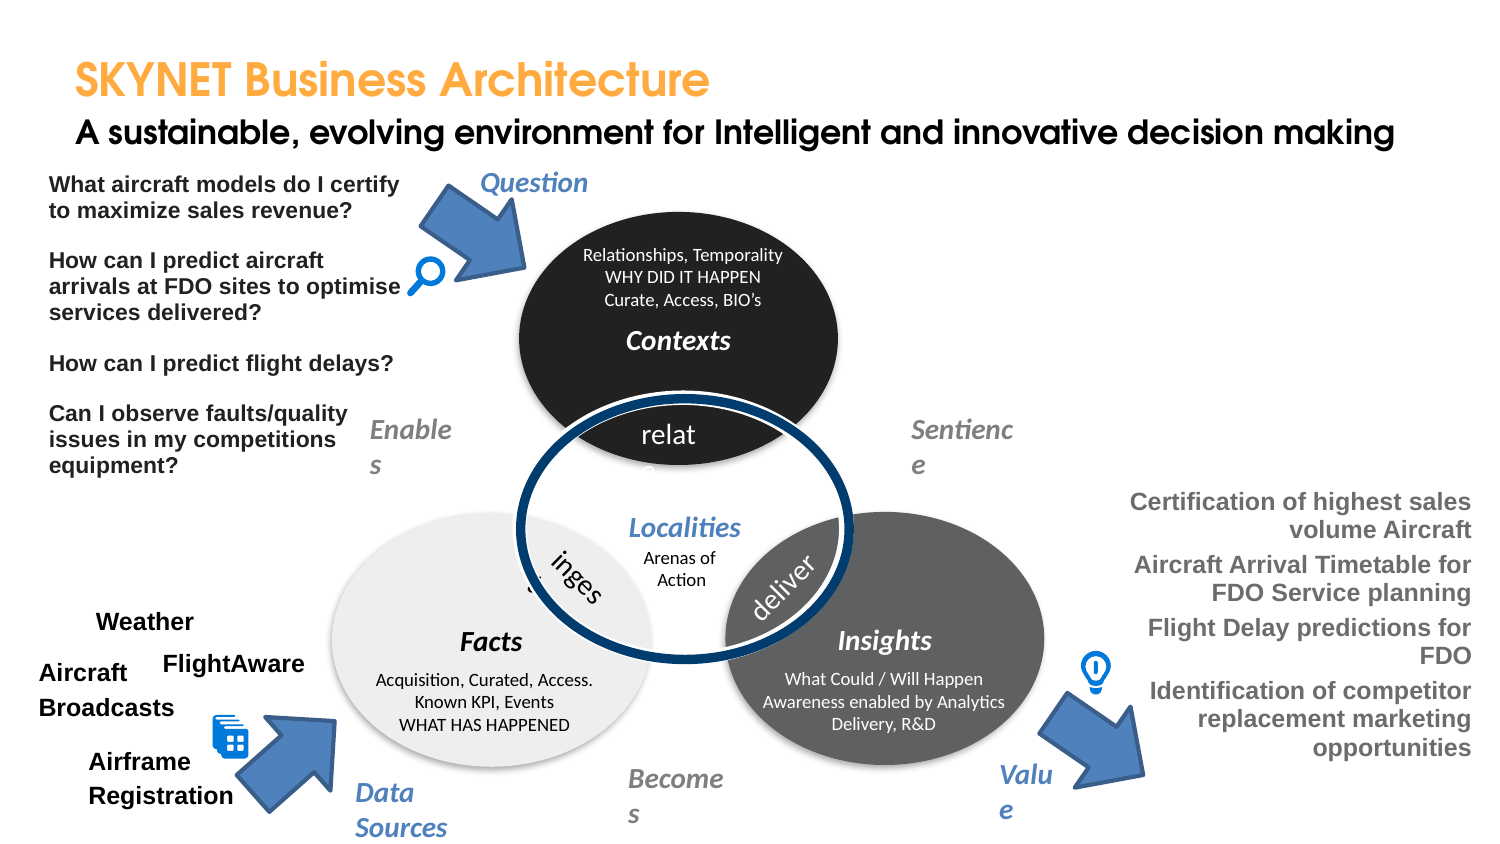

# SKYNET Business Architecture
A sustainable, evolving environment for Intelligent and innovative decision making
Questions
What aircraft models do I certify to maximize sales revenue?

How can I predict aircraft arrivals at FDO sites to optimise services delivered?

How can I predict flight delays?

Can I observe faults/quality issues in my competitions equipment?

Contexts
Relationships, Temporality
WHY DID IT HAPPEN
Curate, Access, BIO’s

Localities

Enables
Sentience
relate

Certification of highest sales volume Aircraft
Aircraft Arrival Timetable for FDO Service planning
Flight Delay predictions for FDO
Identification of competitor replacement marketing opportunities
Insights
Facts
Arenas of
Action
ingest
deliver
Weather
FlightAware

Aircraft
Broadcasts
What Could / Will Happen
Awareness enabled by Analytics
Delivery, R&D
Acquisition, Curated, Access.
Known KPI, Events
WHAT HAS HAPPENED

Airframe
Registration
Value
Becomes
Data Sources